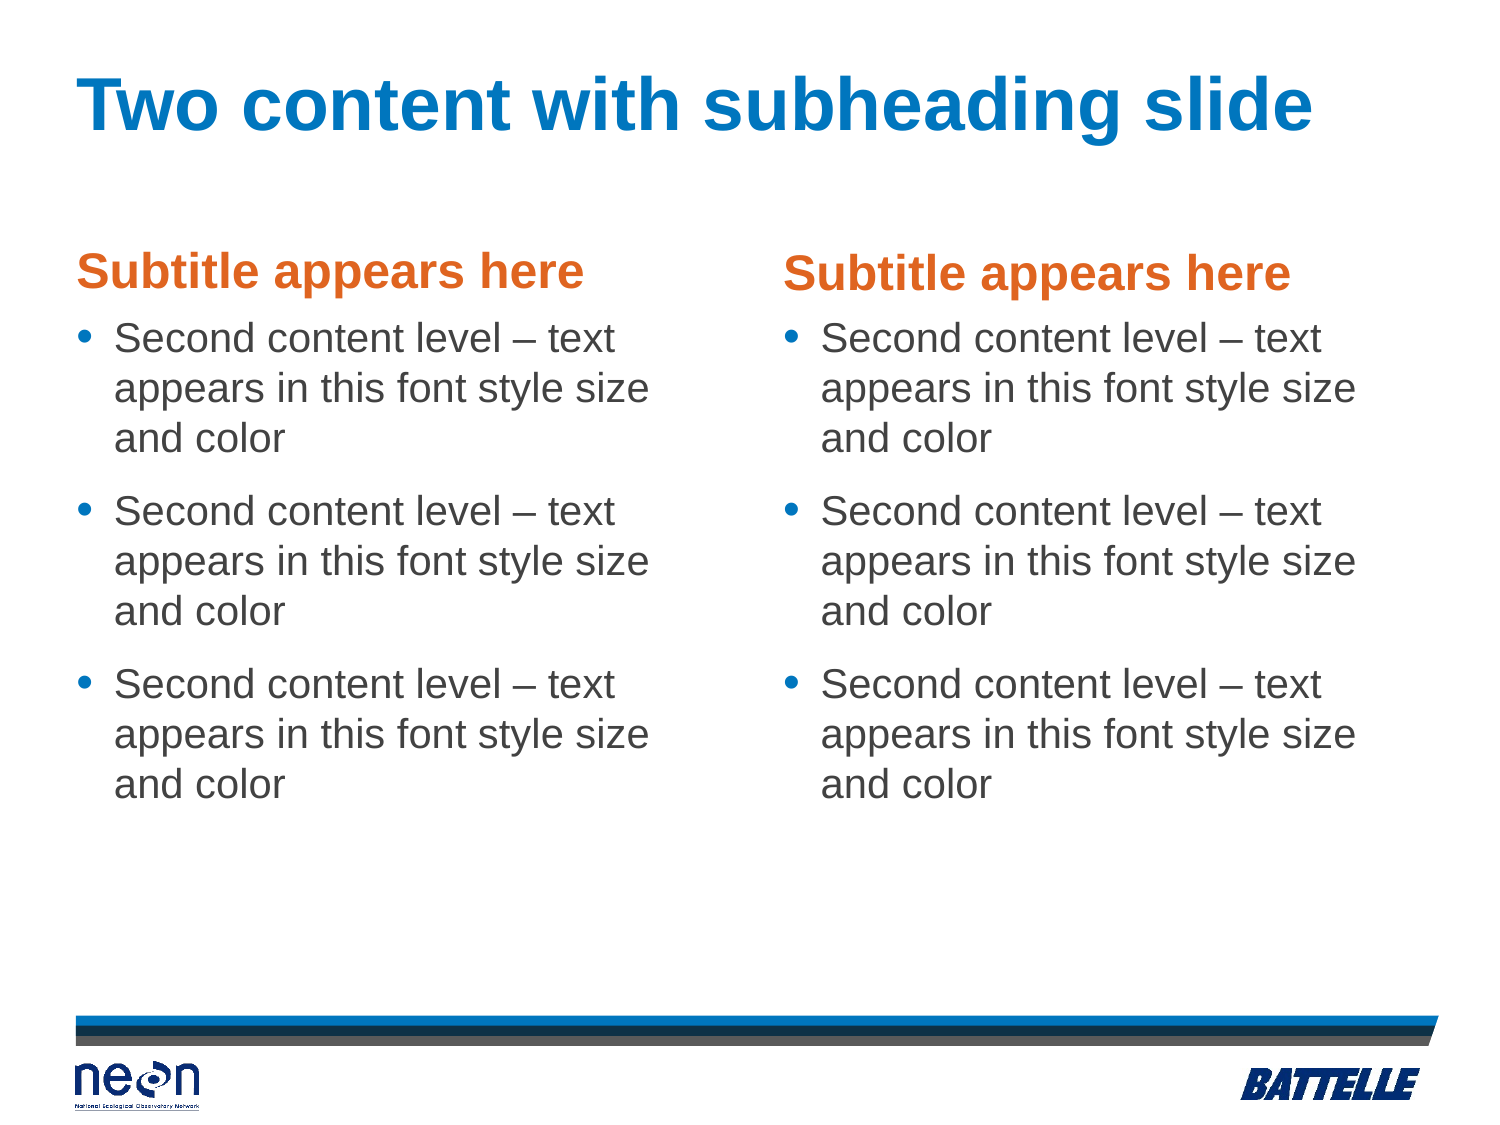

# Two content with subheading slide
Subtitle appears here
Subtitle appears here
Second content level – text appears in this font style size and color
Second content level – text appears in this font style size and color
Second content level – text appears in this font style size and color

Second content level – text appears in this font style size and color
Second content level – text appears in this font style size and color
Second content level – text appears in this font style size and color